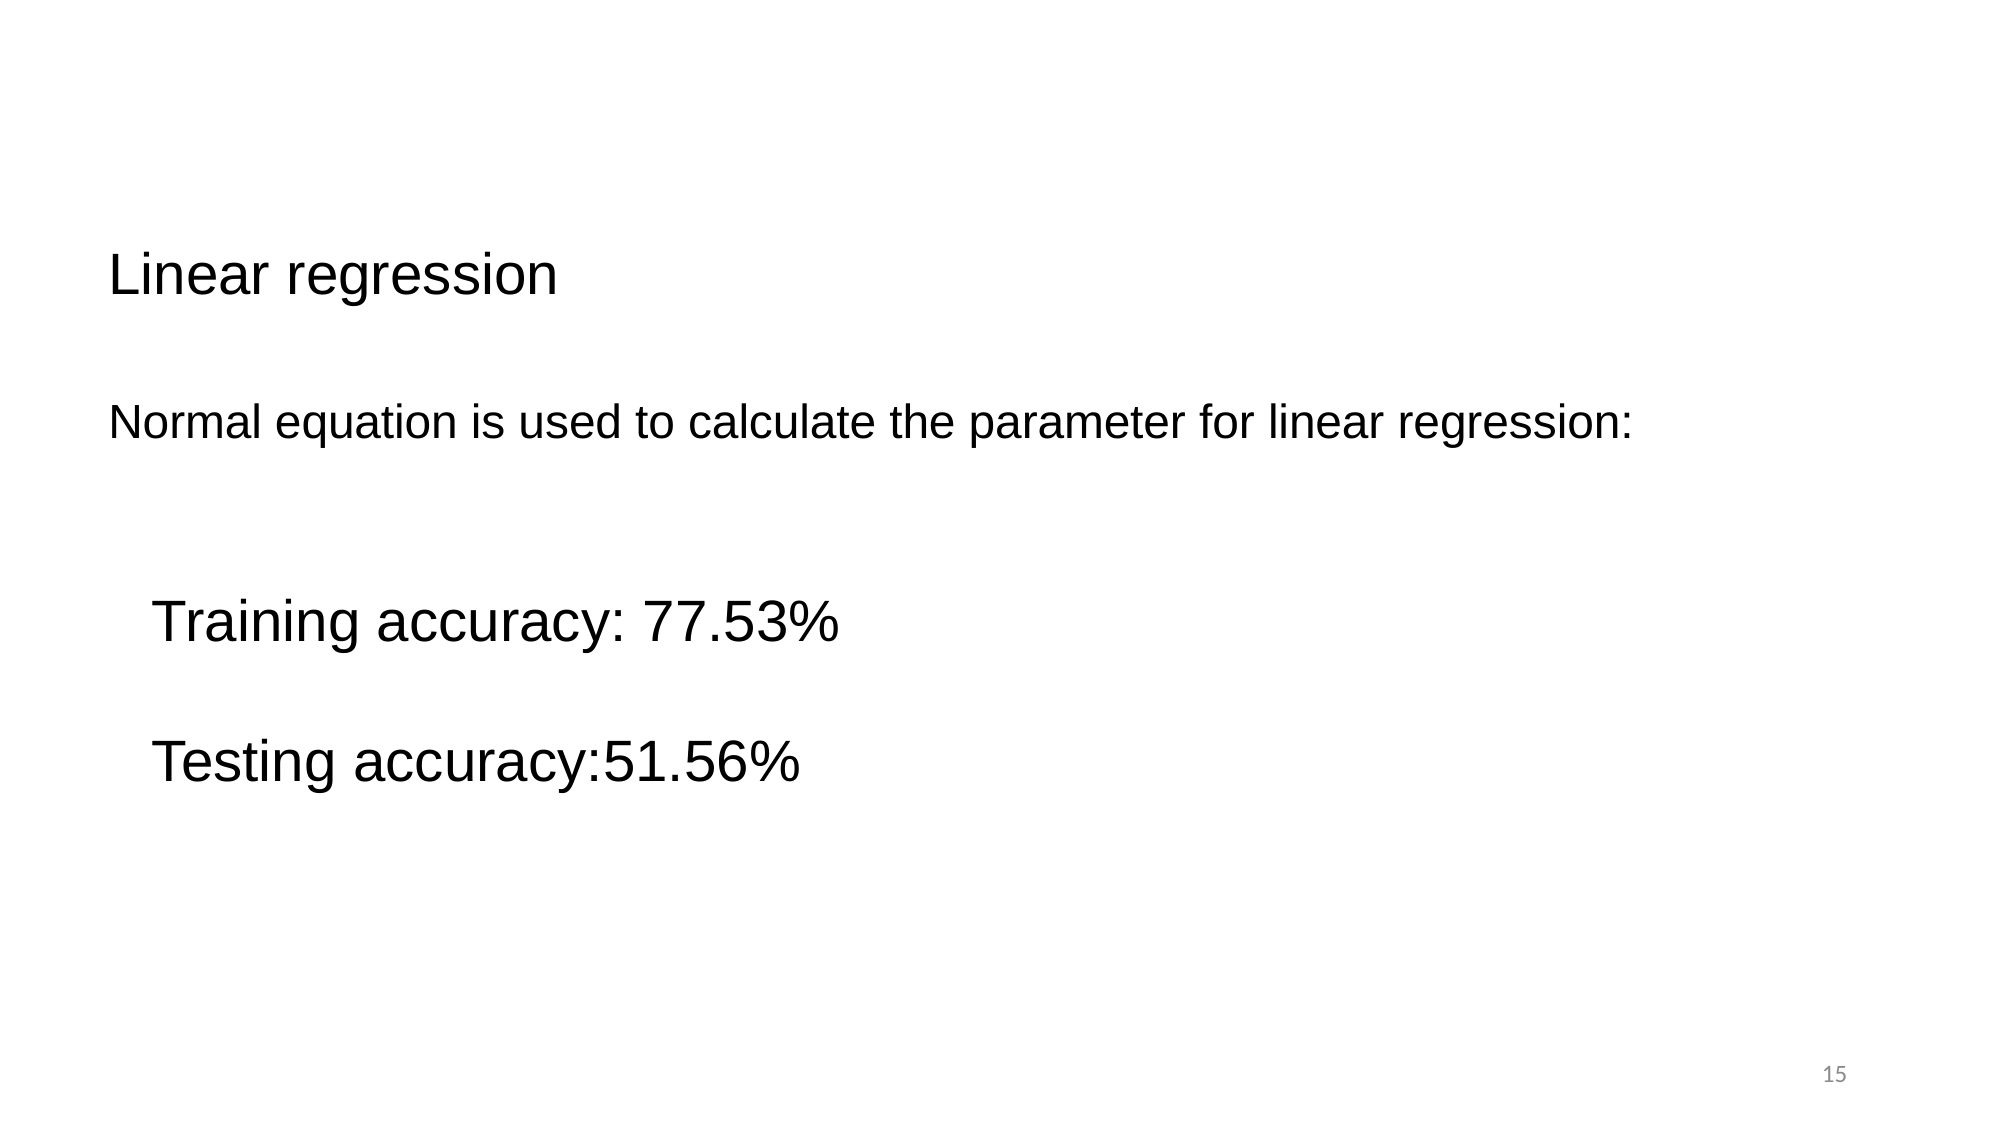

Linear regression
Normal equation is used to calculate the parameter for linear regression:
Training accuracy: 77.53%

Testing accuracy:51.56%
15